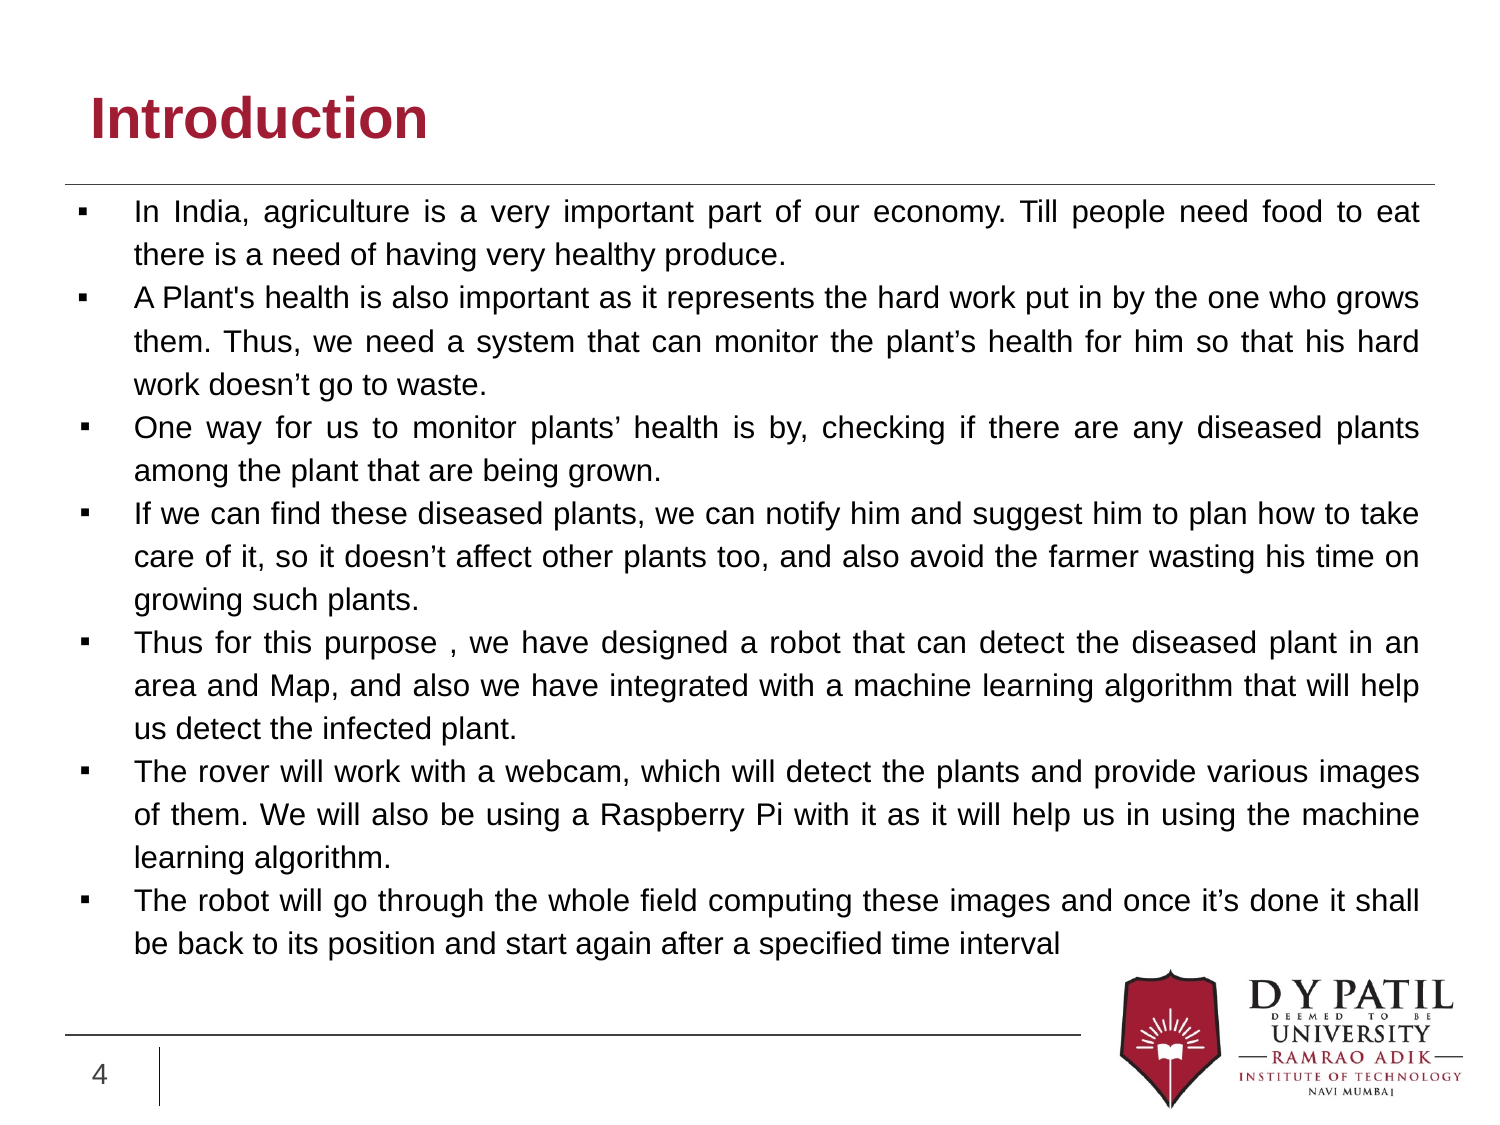

# Introduction
In India, agriculture is a very important part of our economy. Till people need food to eat there is a need of having very healthy produce.
A Plant's health is also important as it represents the hard work put in by the one who grows them. Thus, we need a system that can monitor the plant’s health for him so that his hard work doesn’t go to waste.
One way for us to monitor plants’ health is by, checking if there are any diseased plants among the plant that are being grown.
If we can find these diseased plants, we can notify him and suggest him to plan how to take care of it, so it doesn’t affect other plants too, and also avoid the farmer wasting his time on growing such plants.
Thus for this purpose , we have designed a robot that can detect the diseased plant in an area and Map, and also we have integrated with a machine learning algorithm that will help us detect the infected plant.
The rover will work with a webcam, which will detect the plants and provide various images of them. We will also be using a Raspberry Pi with it as it will help us in using the machine learning algorithm.
The robot will go through the whole field computing these images and once it’s done it shall be back to its position and start again after a specified time interval
4